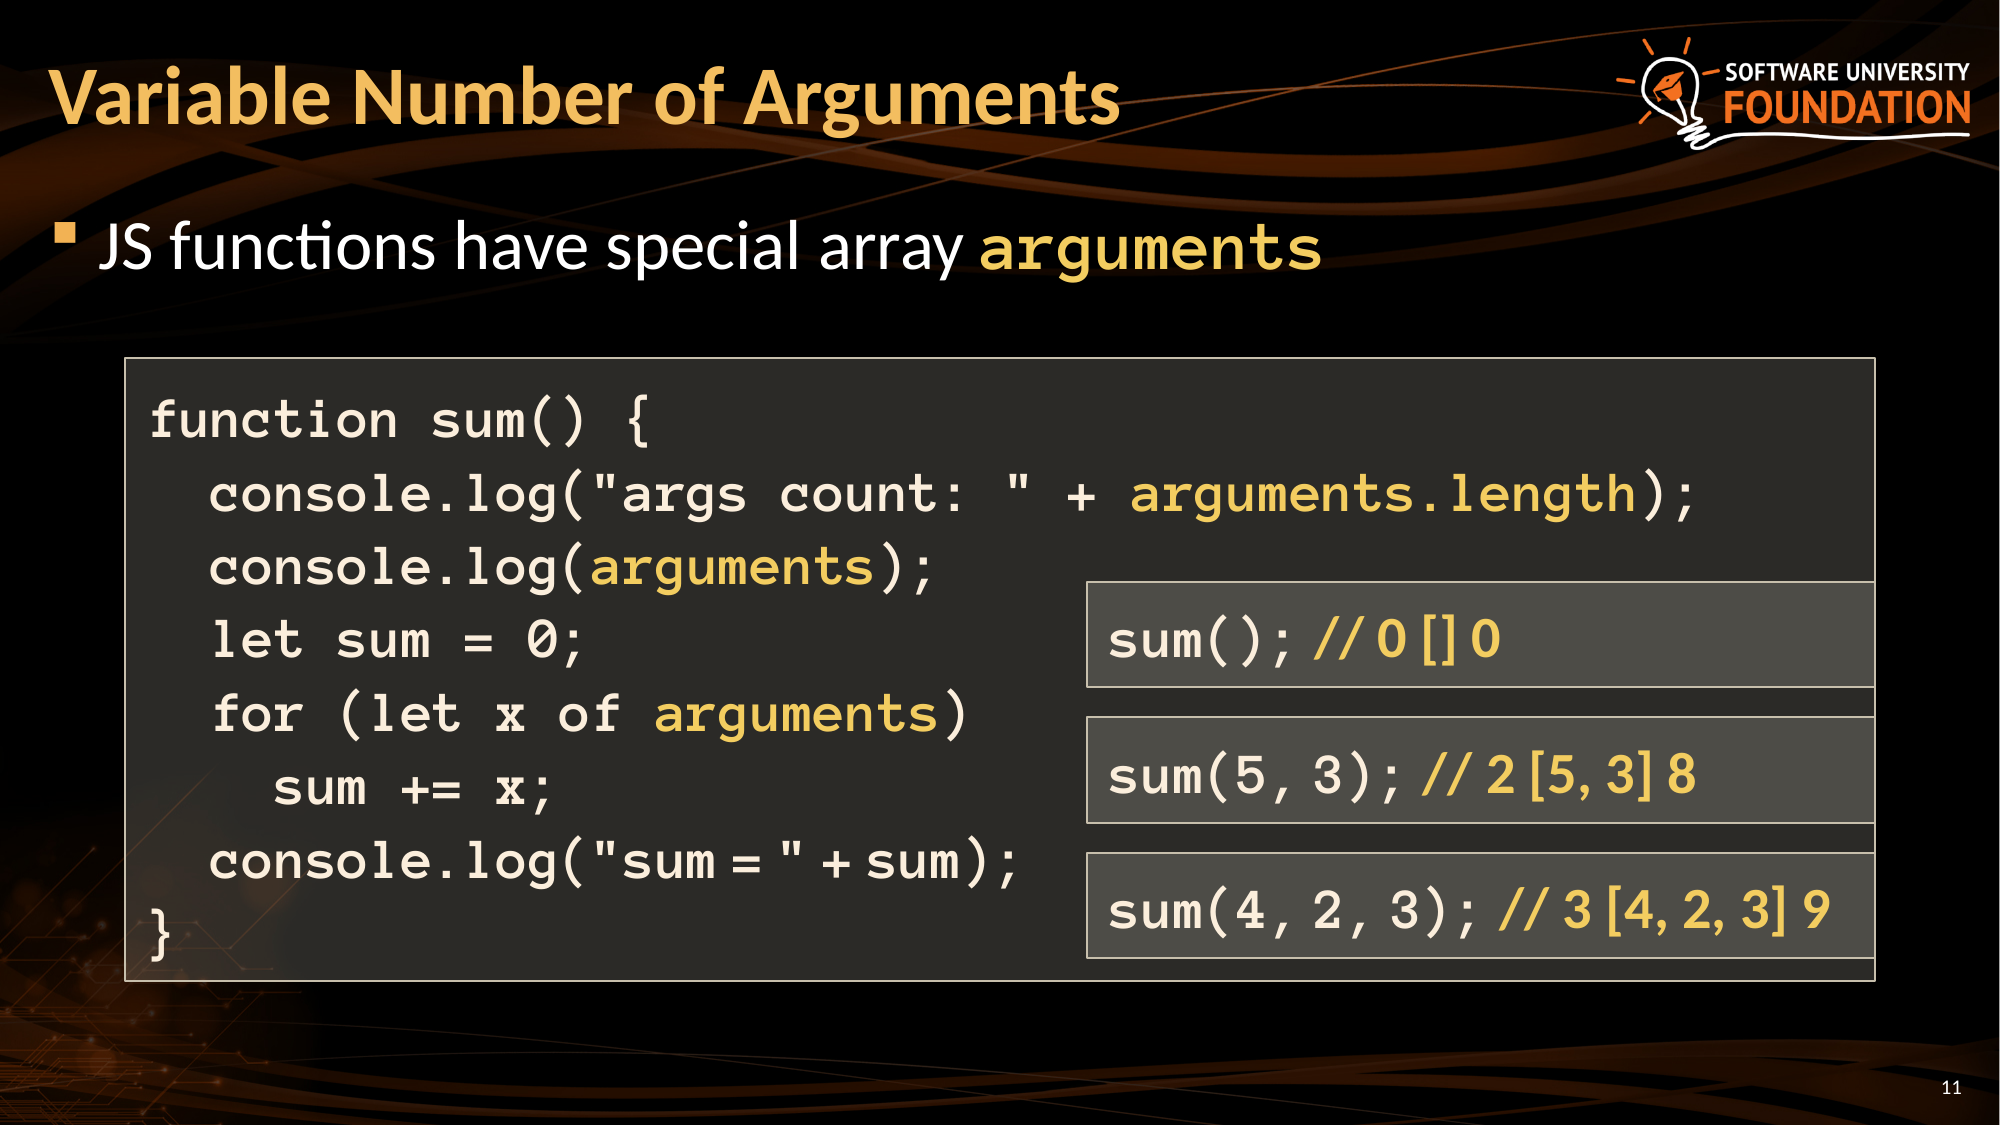

# Variable Number of Arguments
JS functions have special array arguments
function sum() {
  console.log("args count: " + arguments.length);
  console.log(arguments);
  let sum = 0;
  for (let x of arguments)
    sum += x;
  console.log("sum = " + sum);
}
sum(); // 0 [] 0
sum(5, 3); // 2 [5, 3] 8
sum(4, 2, 3); // 3 [4, 2, 3] 9
11